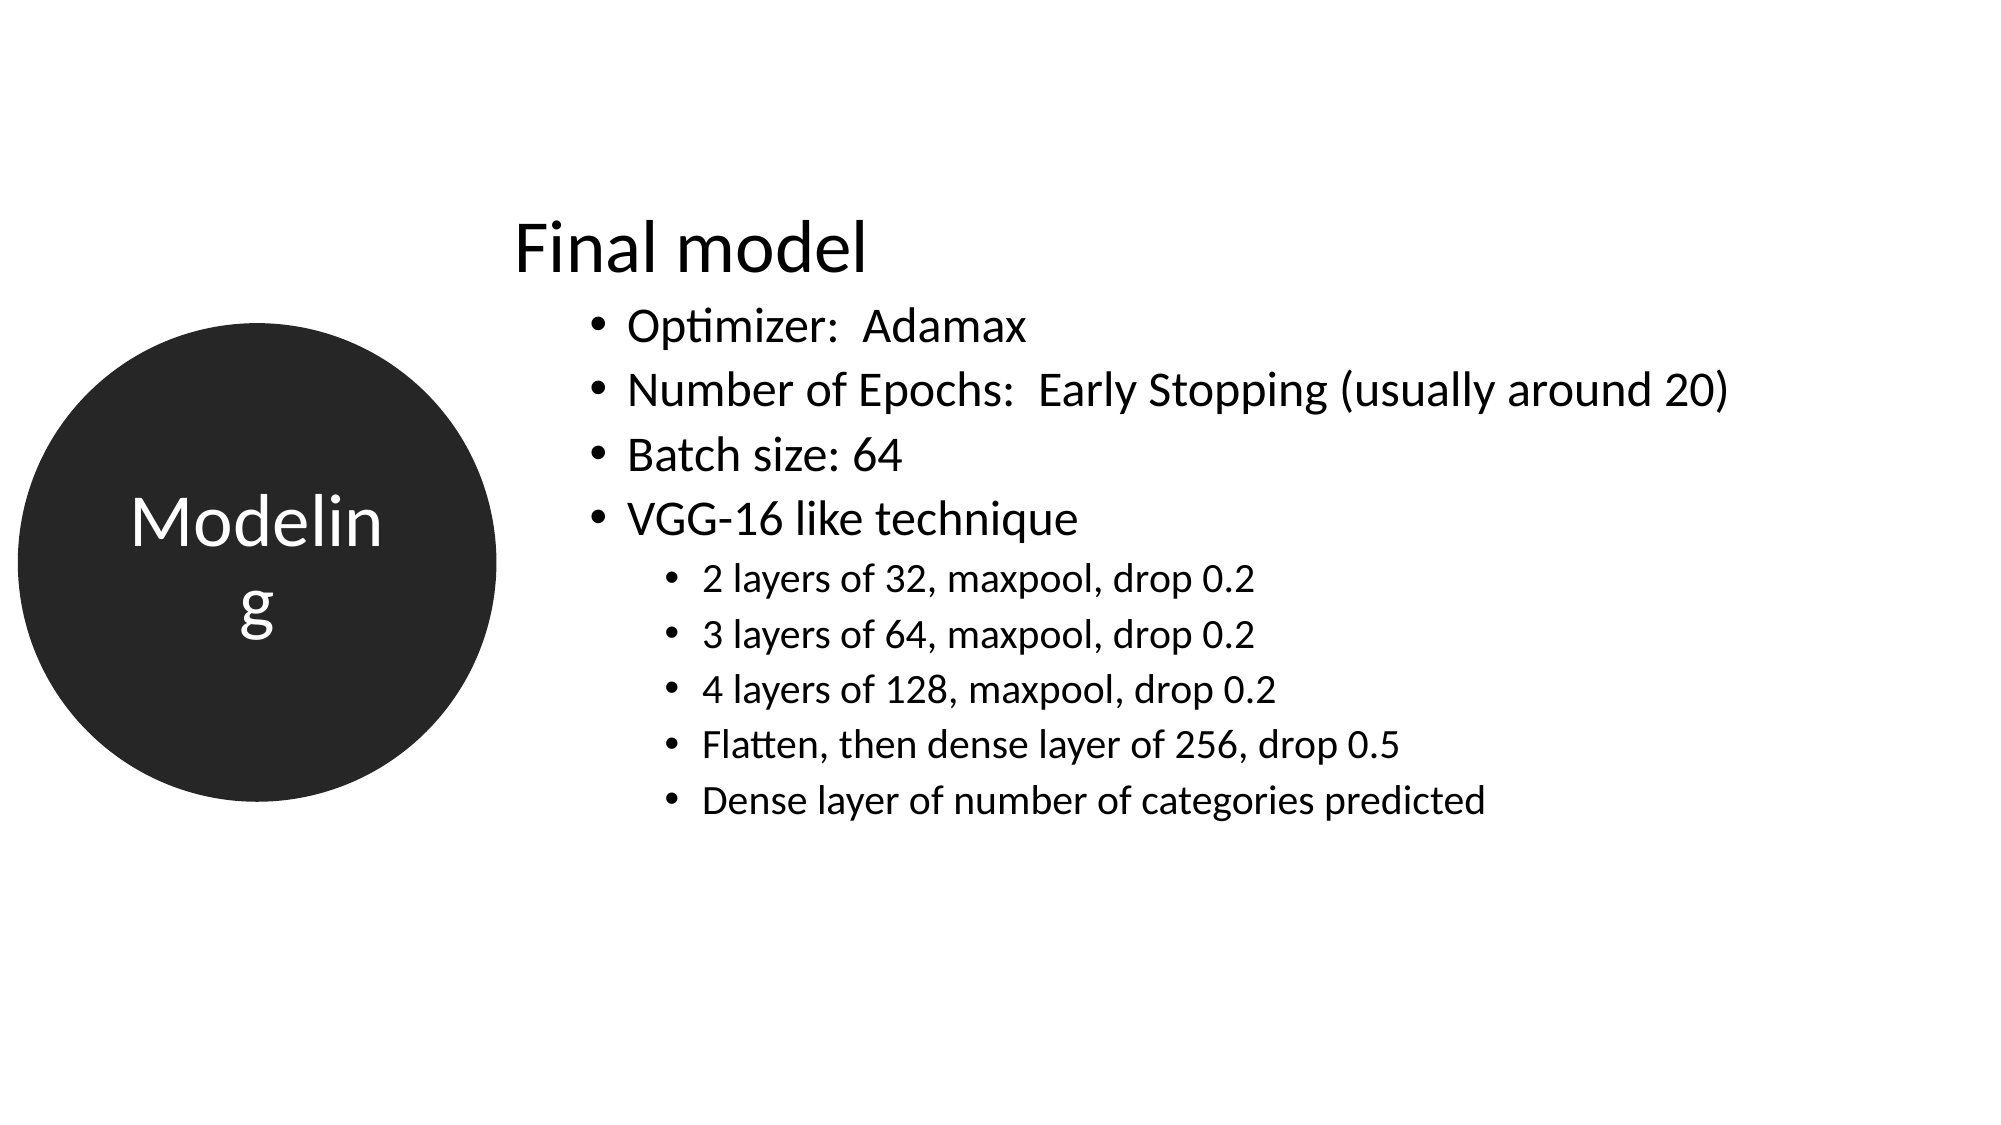

Final model
Optimizer:  Adamax
Number of Epochs:  Early Stopping (usually around 20)
Batch size: 64
VGG-16 like technique
2 layers of 32, maxpool, drop 0.2
3 layers of 64, maxpool, drop 0.2
4 layers of 128, maxpool, drop 0.2
Flatten, then dense layer of 256, drop 0.5
Dense layer of number of categories predicted

Modeling